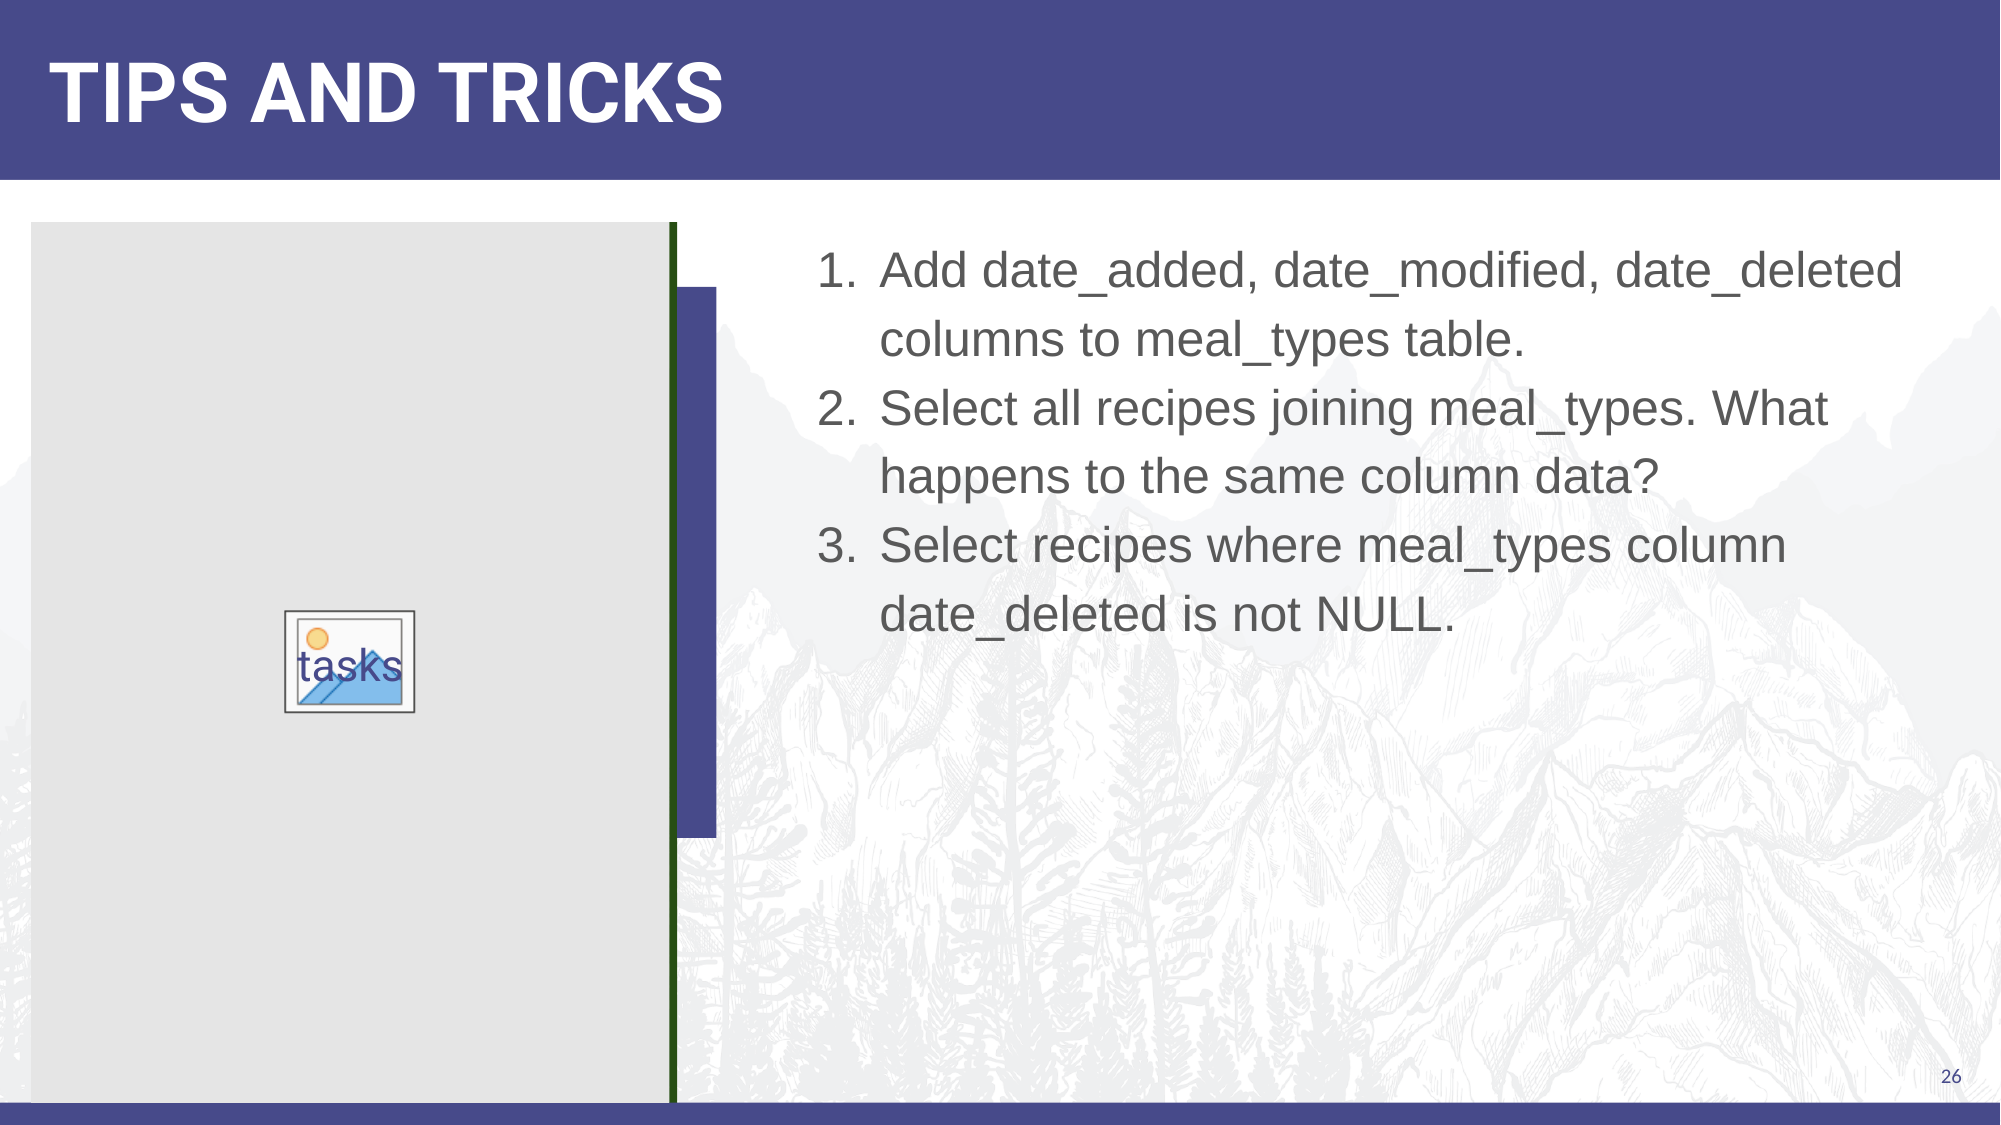

# TIPS AND TRICKS
Add date_added, date_modified, date_deleted columns to meal_types table.
Select all recipes joining meal_types. What happens to the same column data?
Select recipes where meal_types column date_deleted is not NULL.
tasks
26